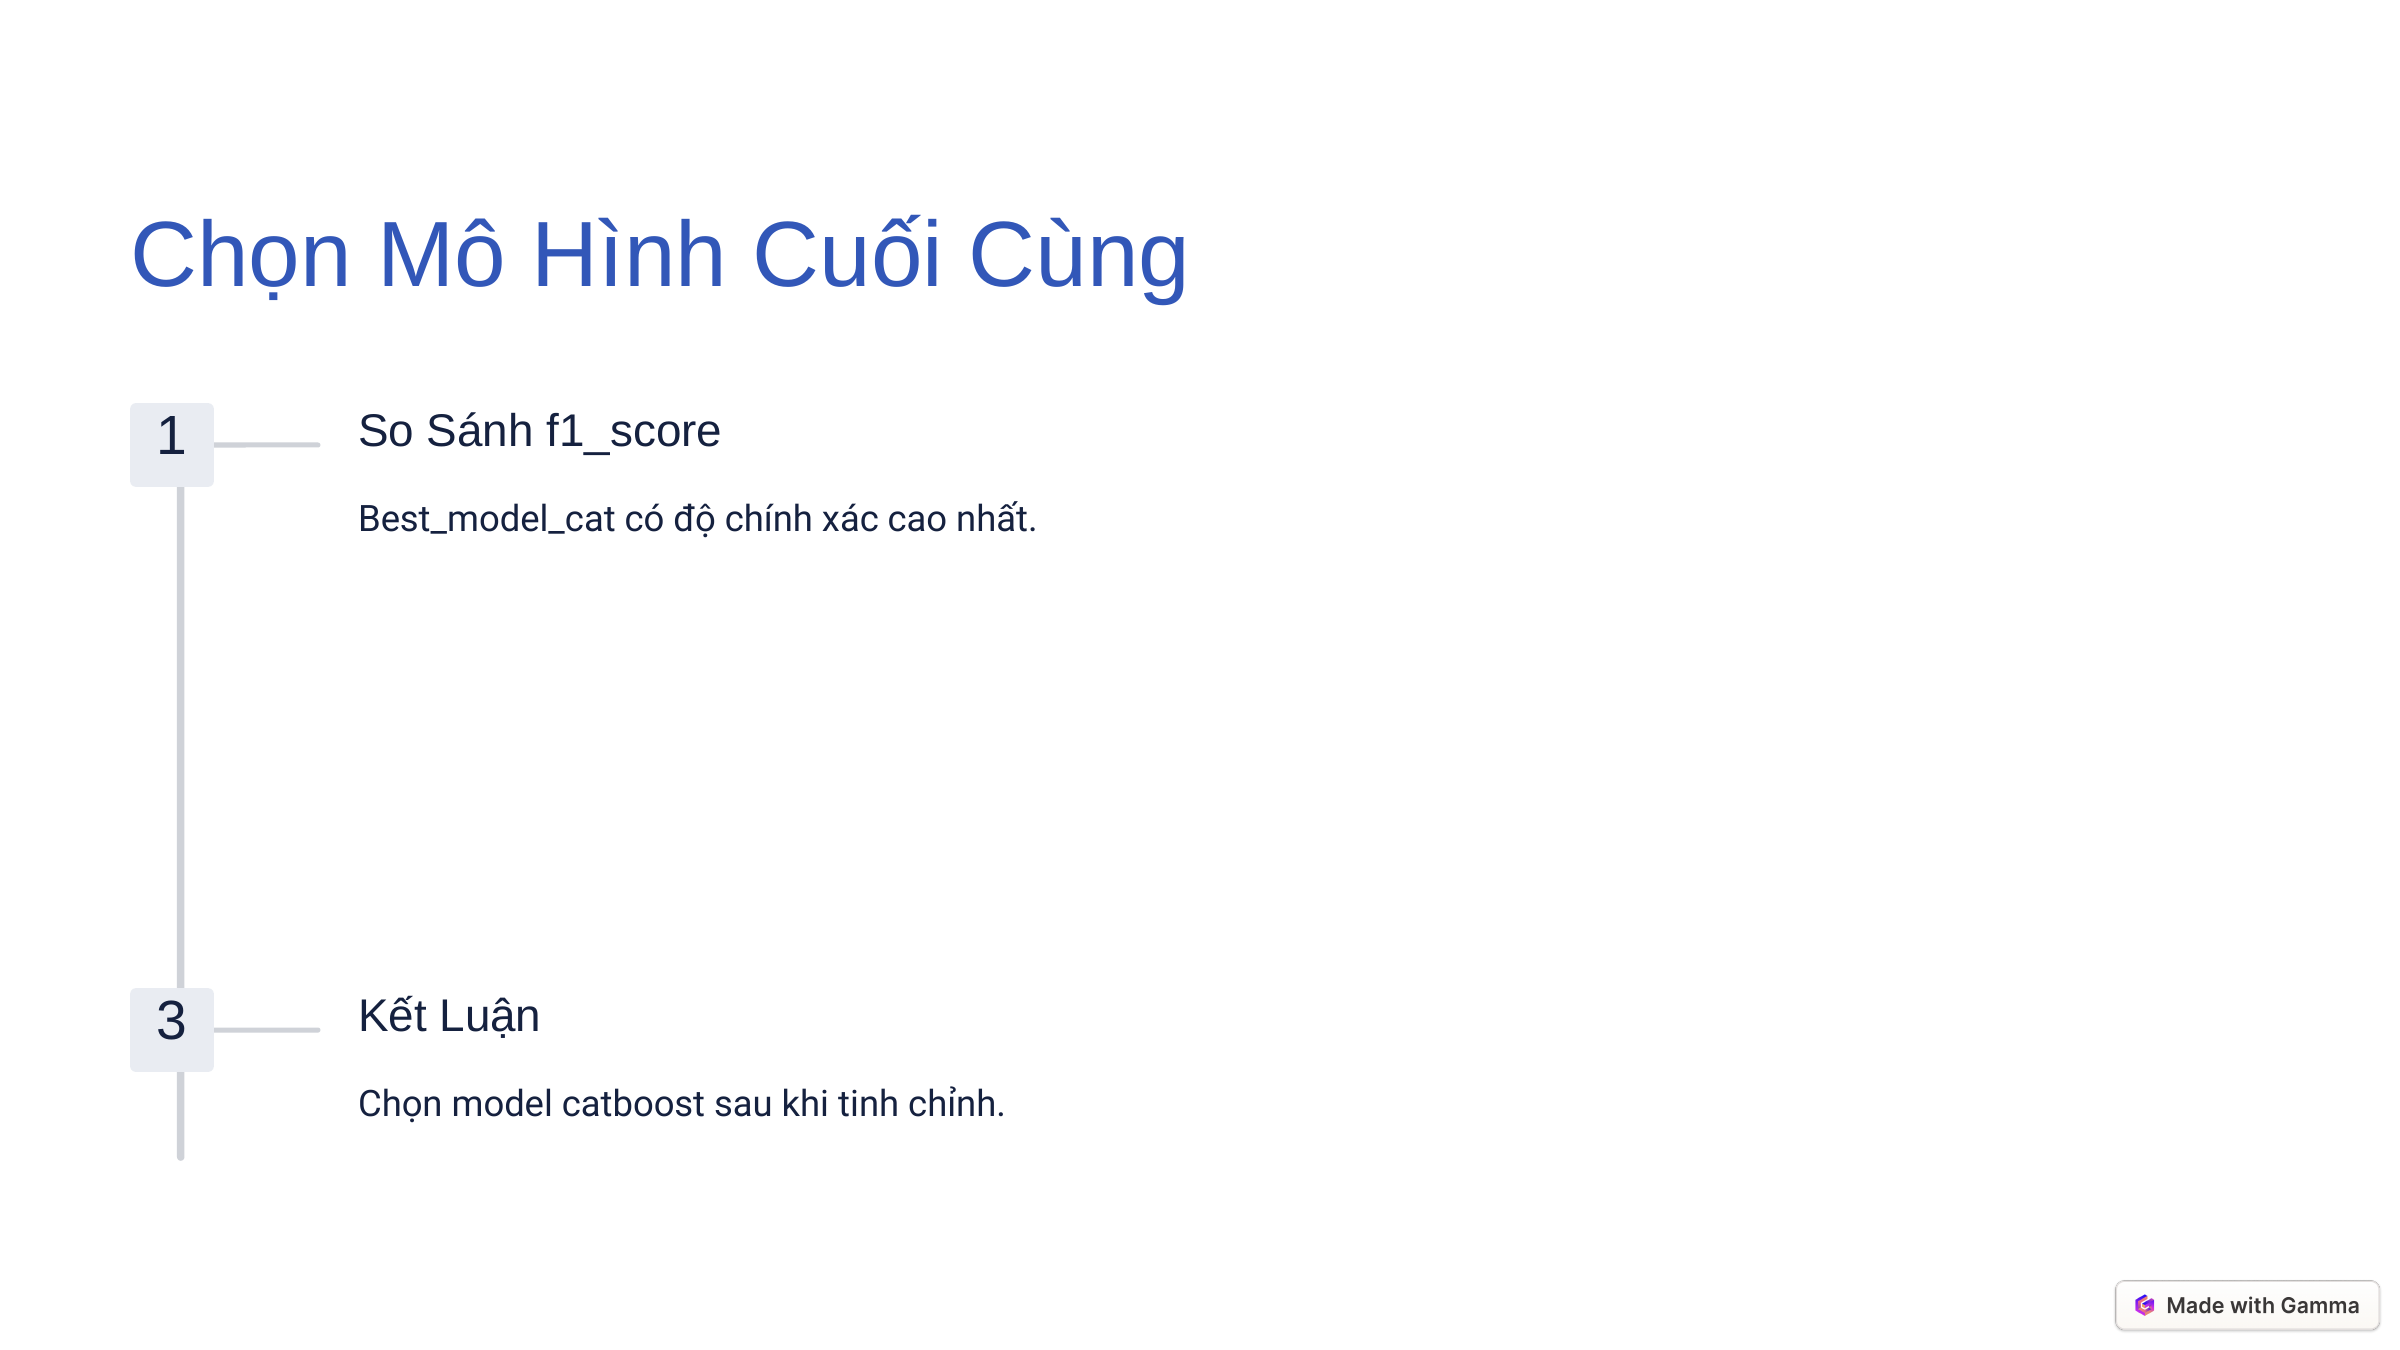

Chọn Mô Hình Cuối Cùng
So Sánh f1_score

1

Best_model_cat có độ chính xác cao nhất.
Kết Luận

3

Chọn model catboost sau khi tinh chỉnh.